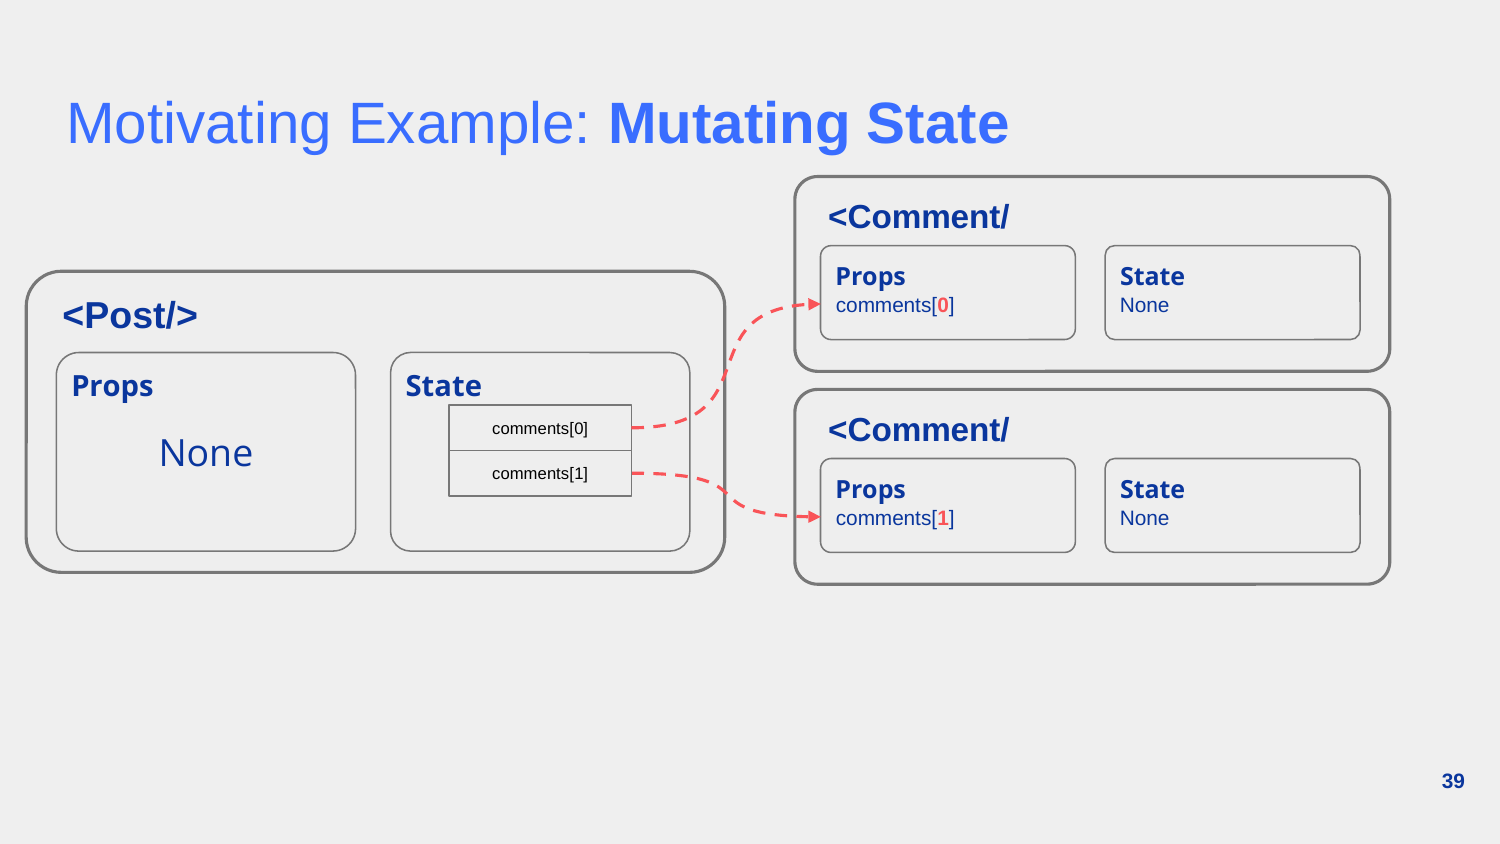

# Motivating Example: Mutating State

<Comment/>
Props
State

<Post/>
comments[0]
None
Props

State

<Comment/>
comments[0]
None
comments[1]
Props
State

comments[1]
None
39